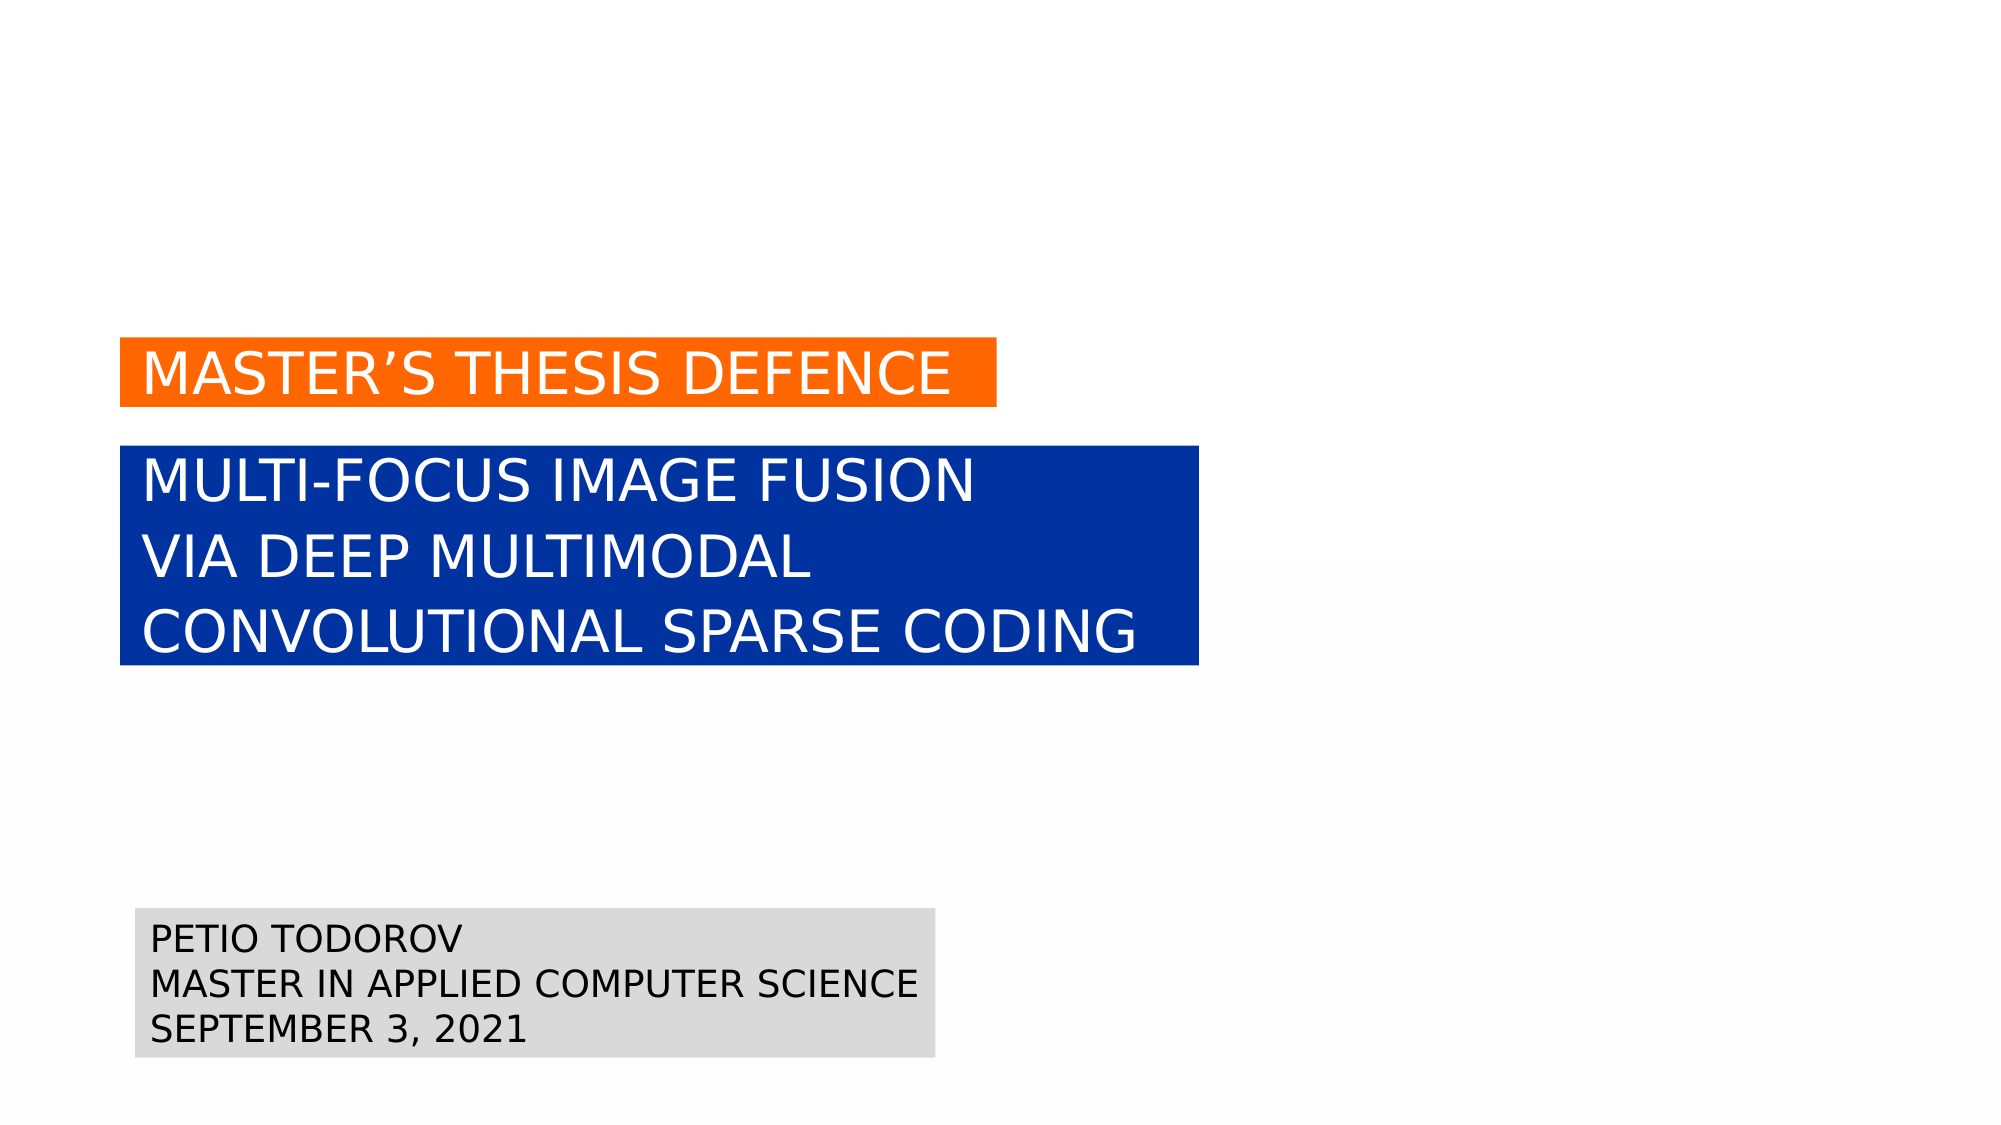

# Master’s thesis defence
Multi-Focus Image Fusion
via Deep Multimodal
Convolutional Sparse Coding
PETIO TODOROV
MASTER IN APPLIED COMPUTER SCIENCE
SEPTEMBER 3, 2021